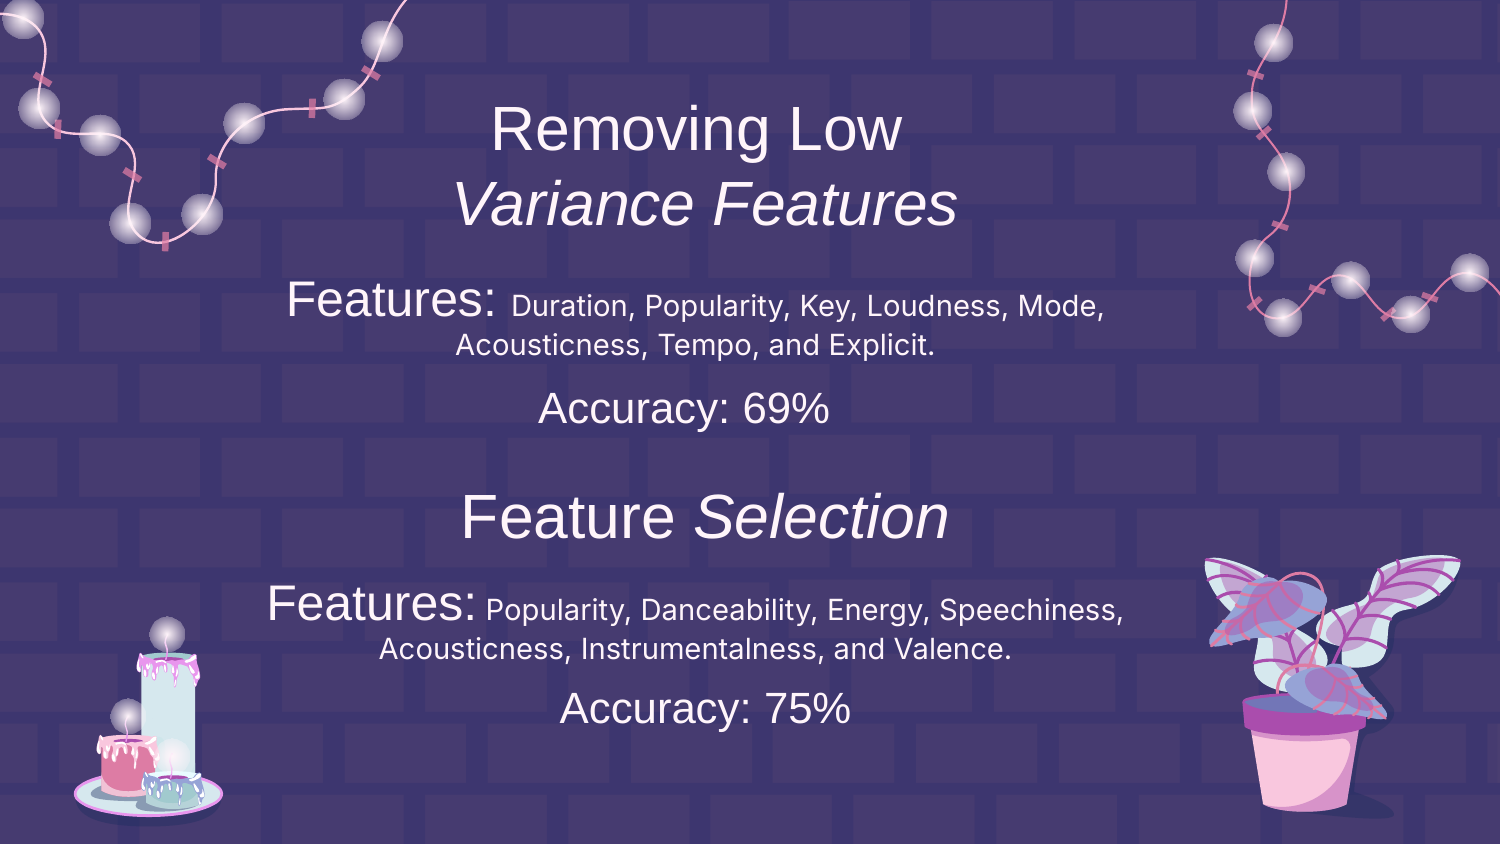

# Removing Low
Variance Features

Features: Duration, Popularity, Key, Loudness, Mode, Acousticness, Tempo, and Explicit.
Accuracy: 69%
Feature Selection
Features: Popularity, Danceability, Energy, Speechiness, Acousticness, Instrumentalness, and Valence.

Accuracy: 75%